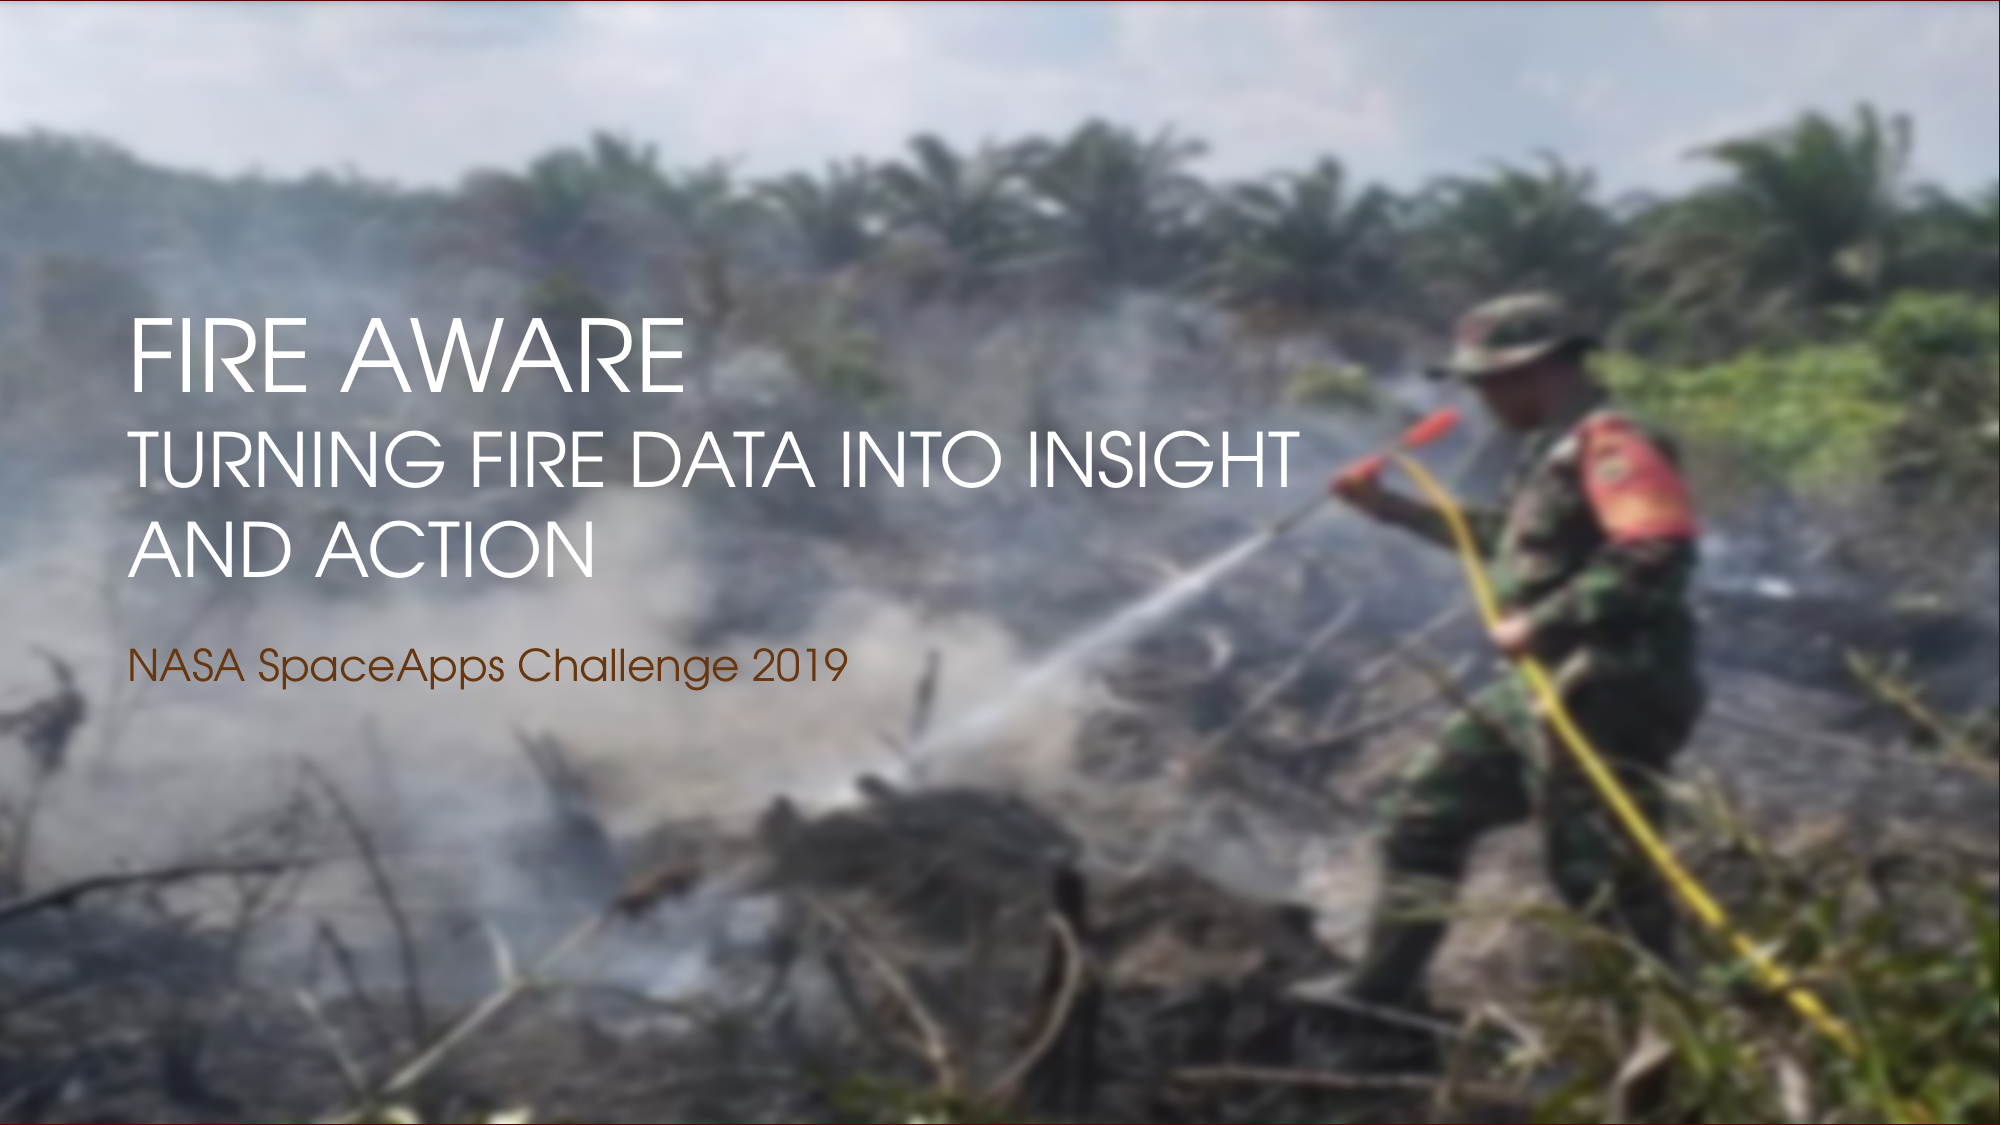

# Fire aware Turning fire data into Insight and action
NASA SpaceApps Challenge 2019